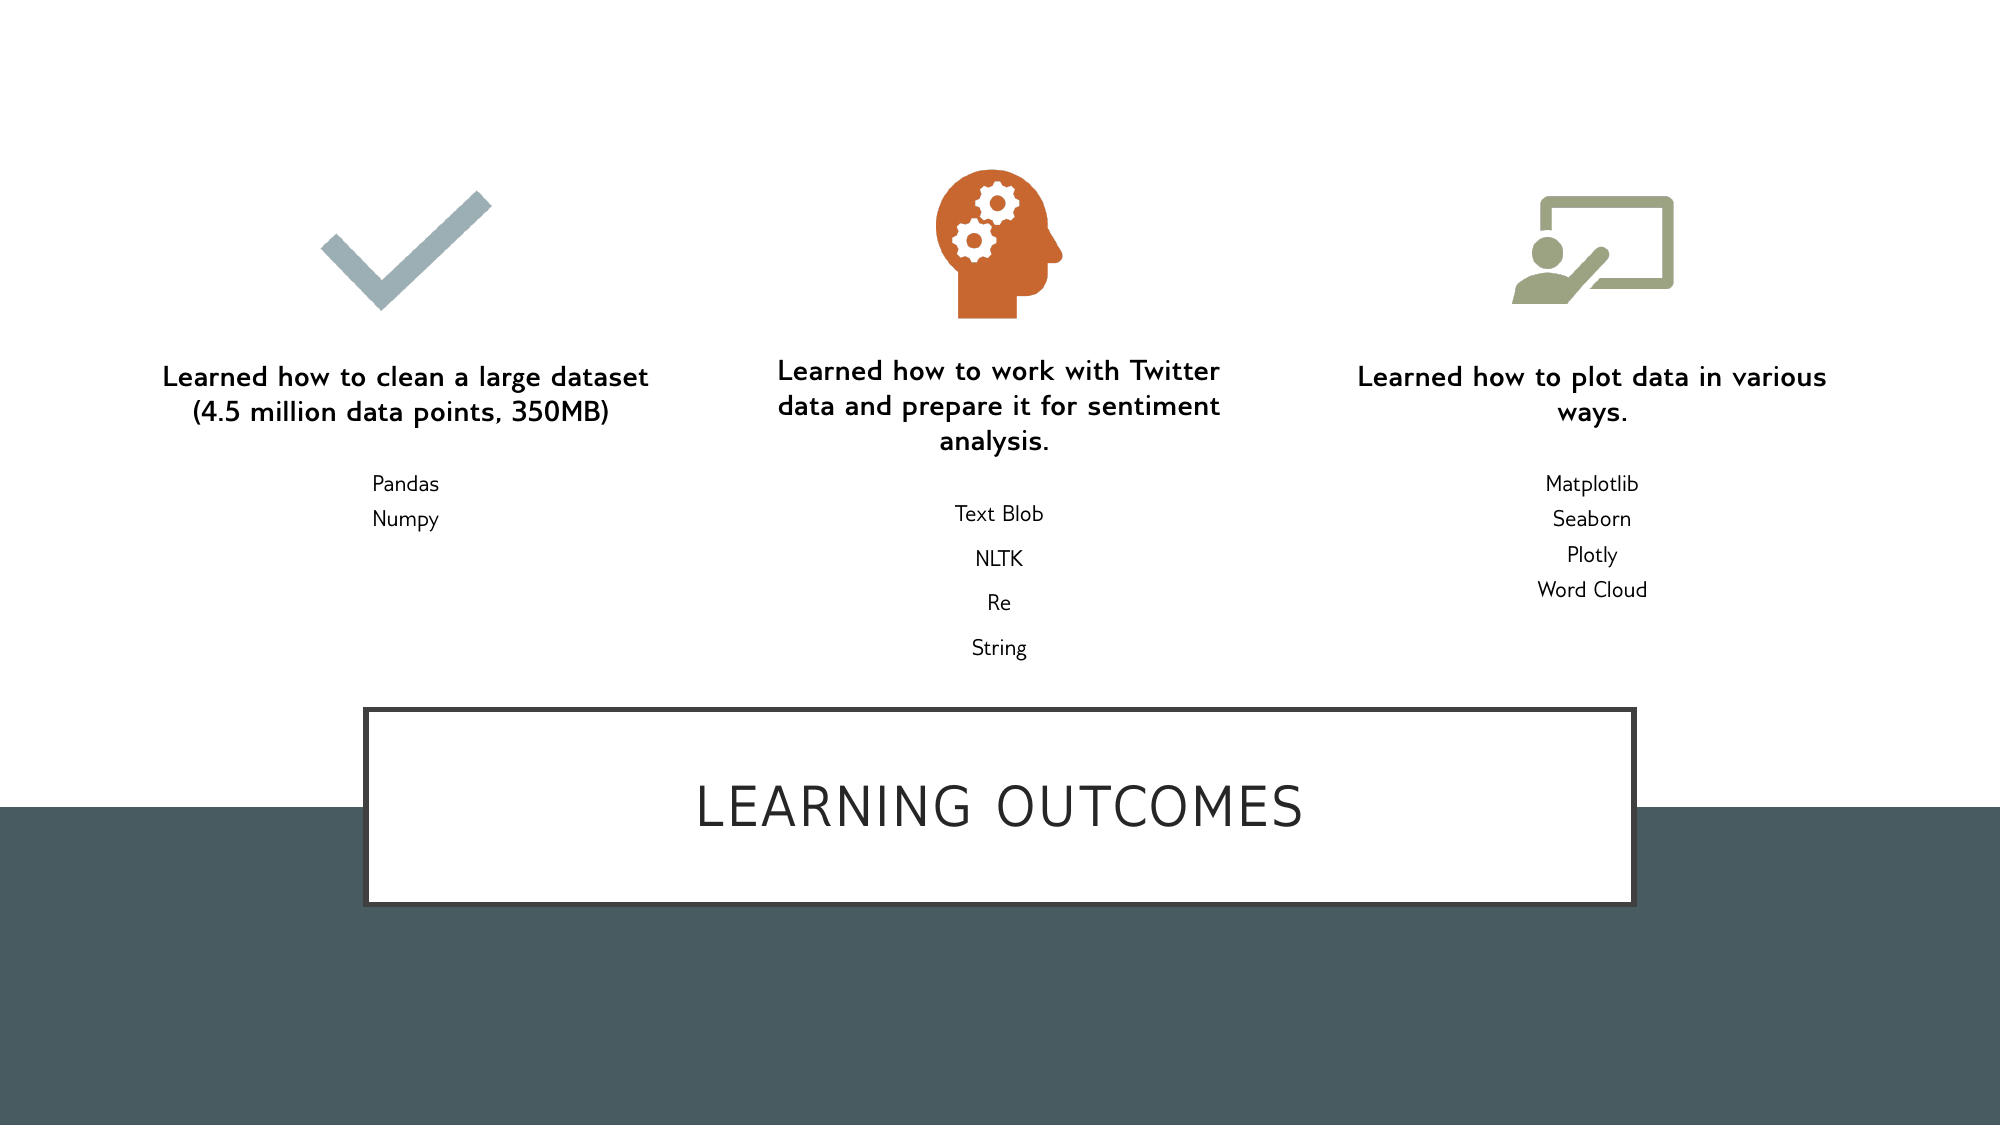

Learned how to clean a large dataset (4.5 million data points, 350MB)
Pandas
Numpy
Learned how to work with Twitter data and prepare it for sentiment analysis.

Text Blob
NLTK
Re
String
Learned how to plot data in various ways.
Matplotlib
Seaborn
Plotly
Word Cloud
# Learning oUTCOMES